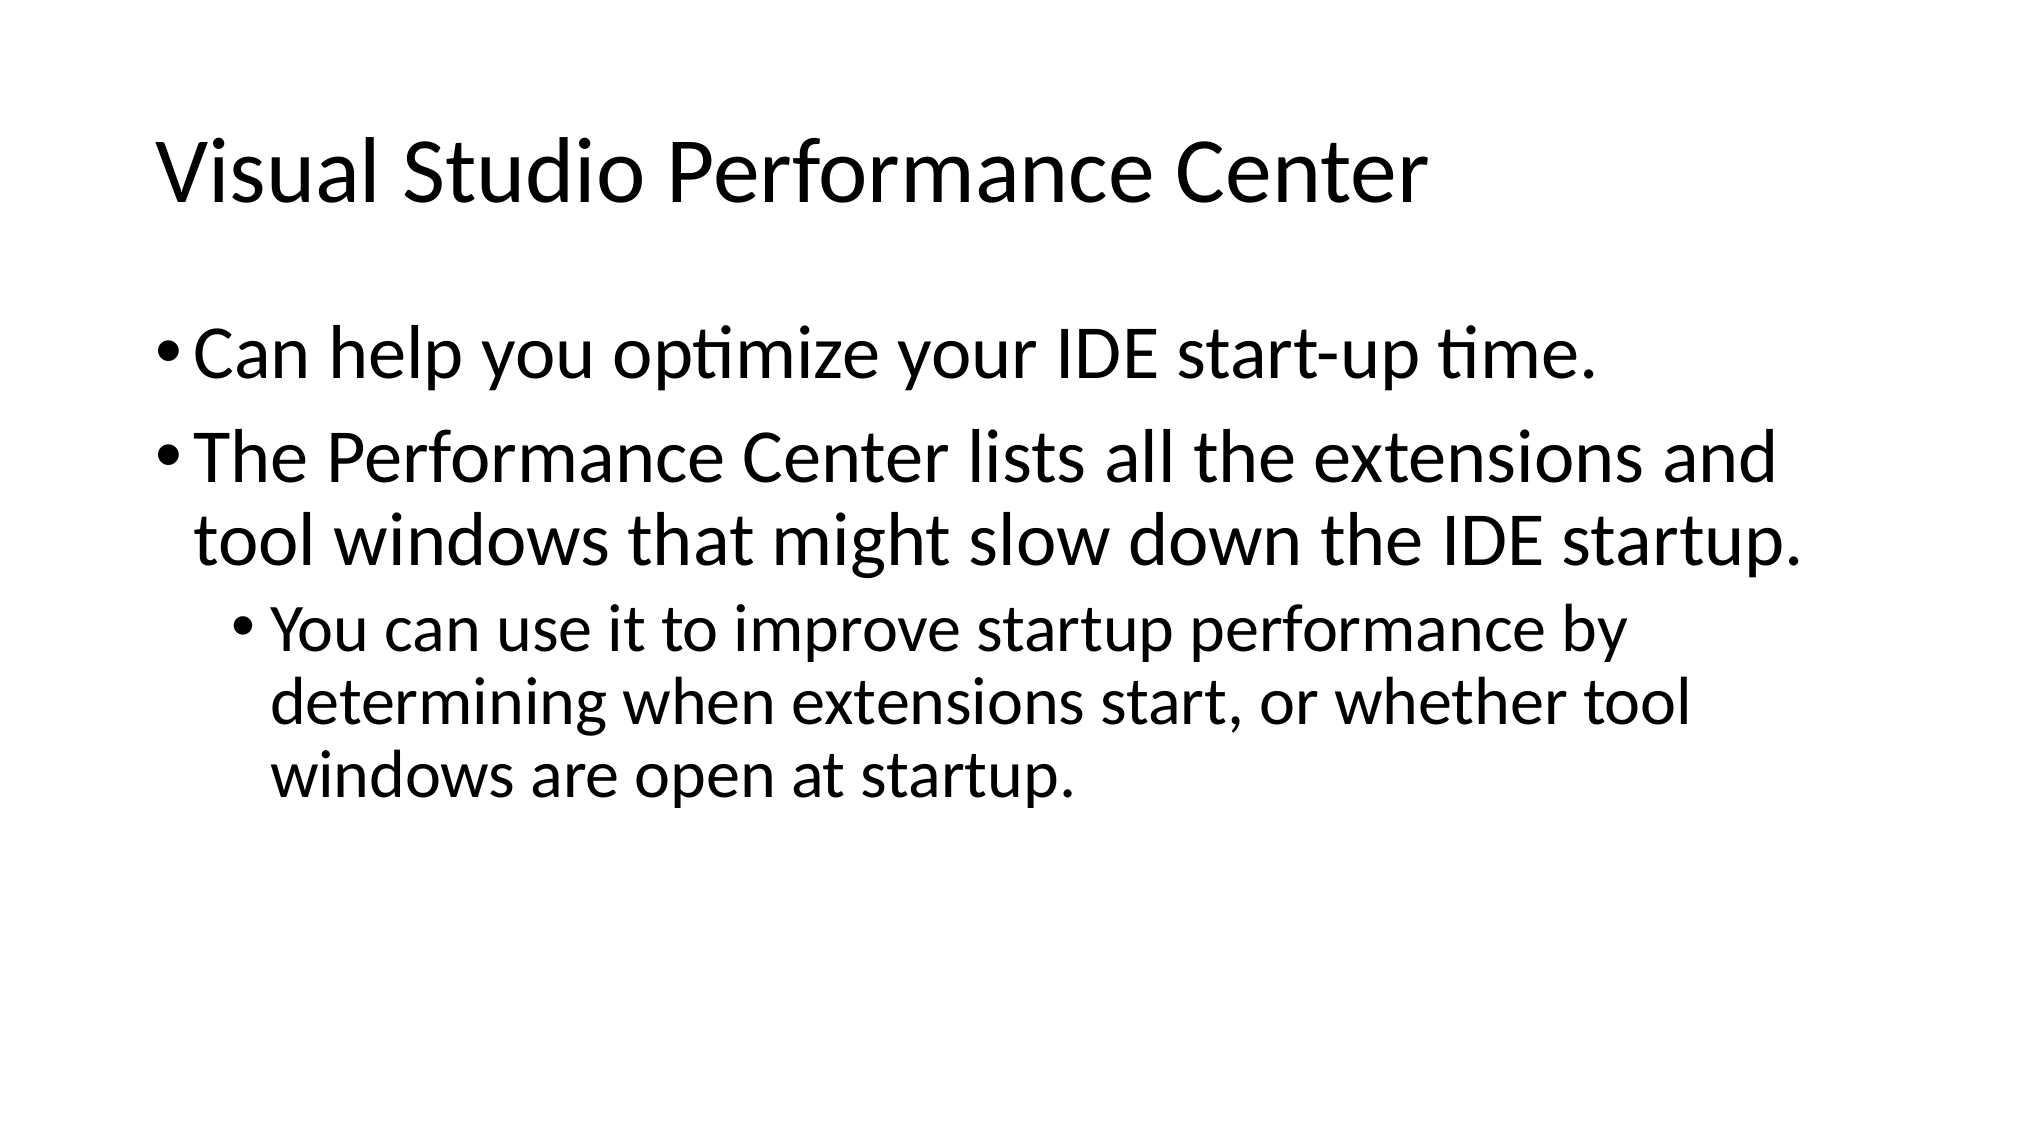

# Visual Studio Performance Center
Can help you optimize your IDE start-up time.
The Performance Center lists all the extensions and tool windows that might slow down the IDE startup.
You can use it to improve startup performance by determining when extensions start, or whether tool windows are open at startup.